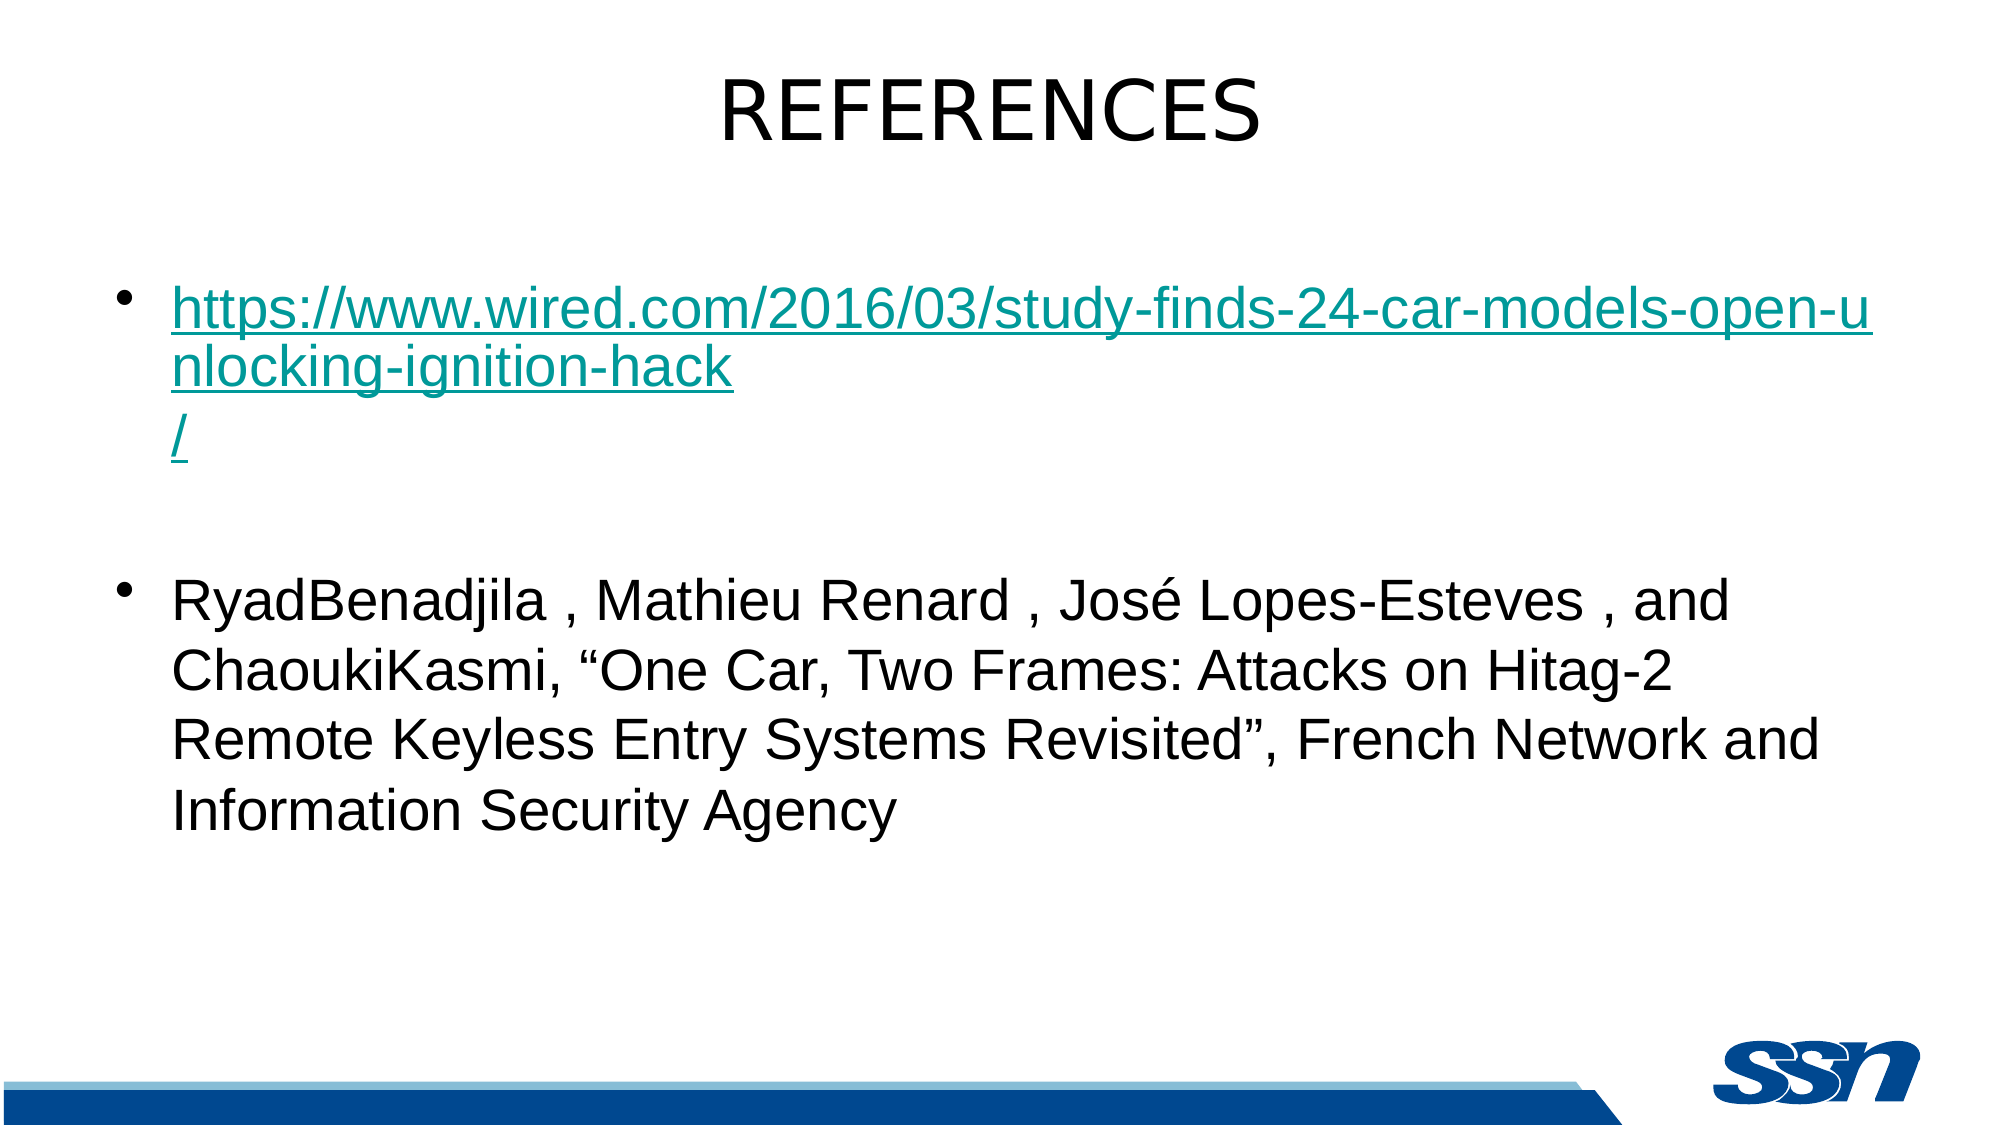

# REFERENCES
https://www.wired.com/2016/03/study-finds-24-car-models-open-unlocking-ignition-hack/

RyadBenadjila , Mathieu Renard , José Lopes-Esteves , and ChaoukiKasmi, “One Car, Two Frames: Attacks on Hitag-2 Remote Keyless Entry Systems Revisited”, French Network and Information Security Agency